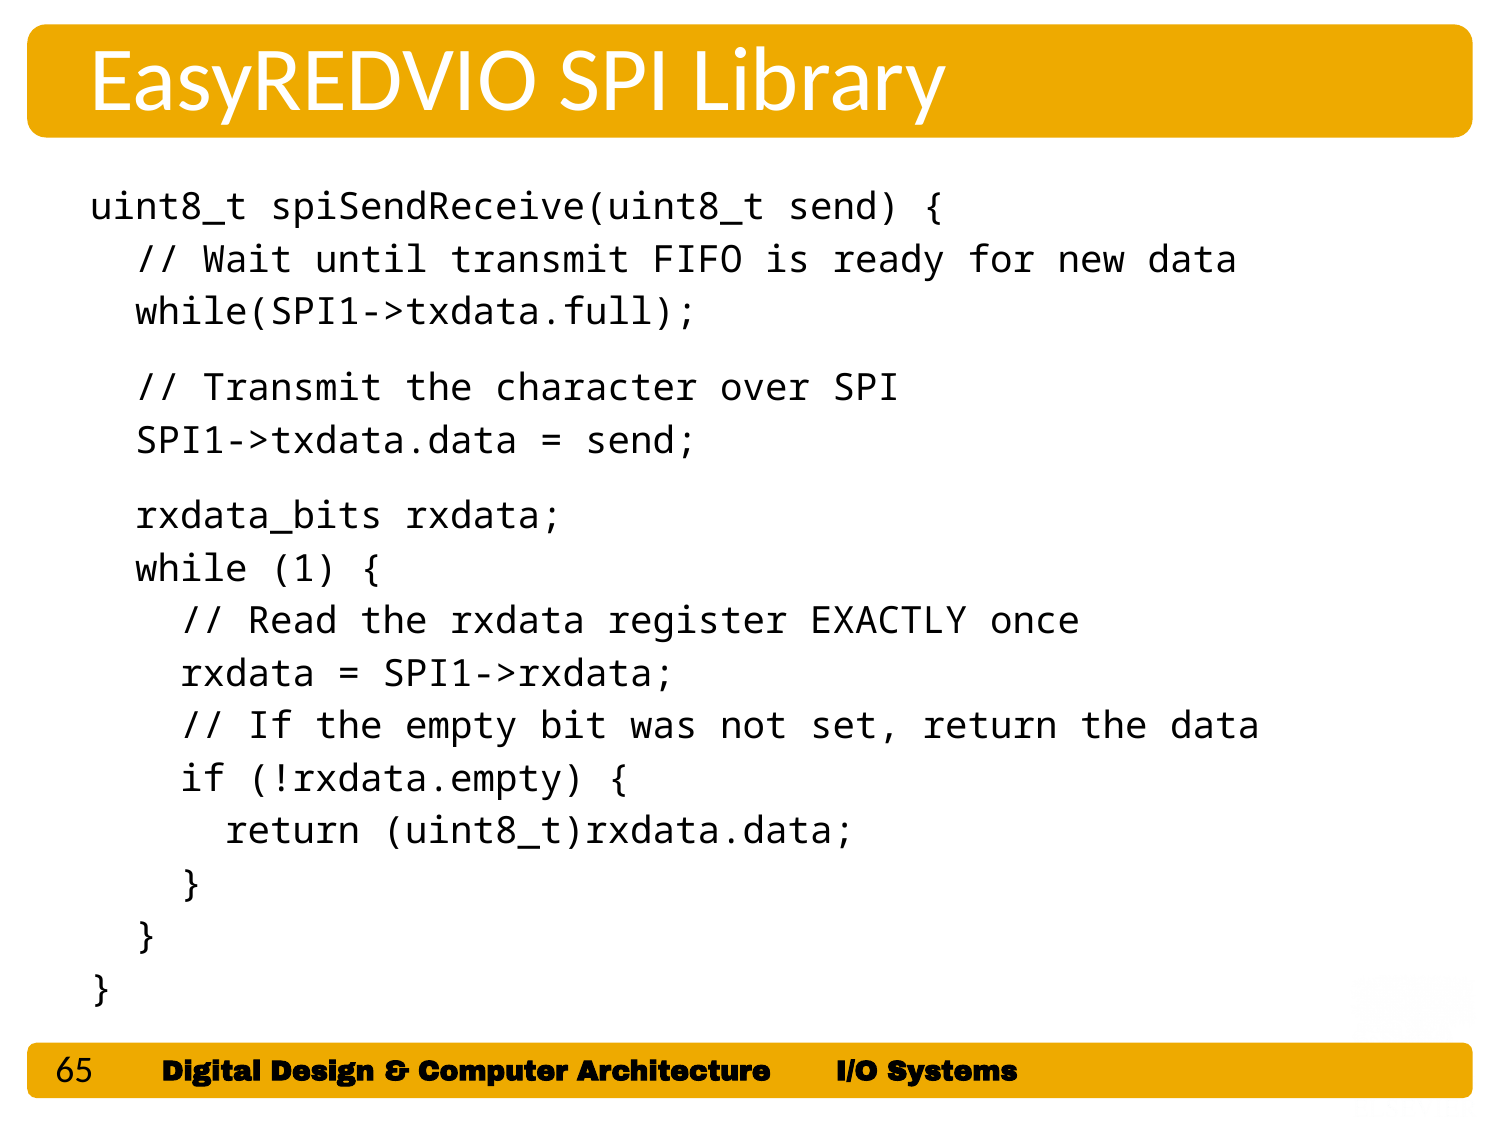

EasyREDVIO SPI Library
uint8_t spiSendReceive(uint8_t send) {
  // Wait until transmit FIFO is ready for new data
  while(SPI1->txdata.full);

  // Transmit the character over SPI
  SPI1->txdata.data = send;

  rxdata_bits rxdata;
  while (1) {
    // Read the rxdata register EXACTLY once
    rxdata = SPI1->rxdata;
    // If the empty bit was not set, return the data
    if (!rxdata.empty) {
      return (uint8_t)rxdata.data;
    }
  }
}
65